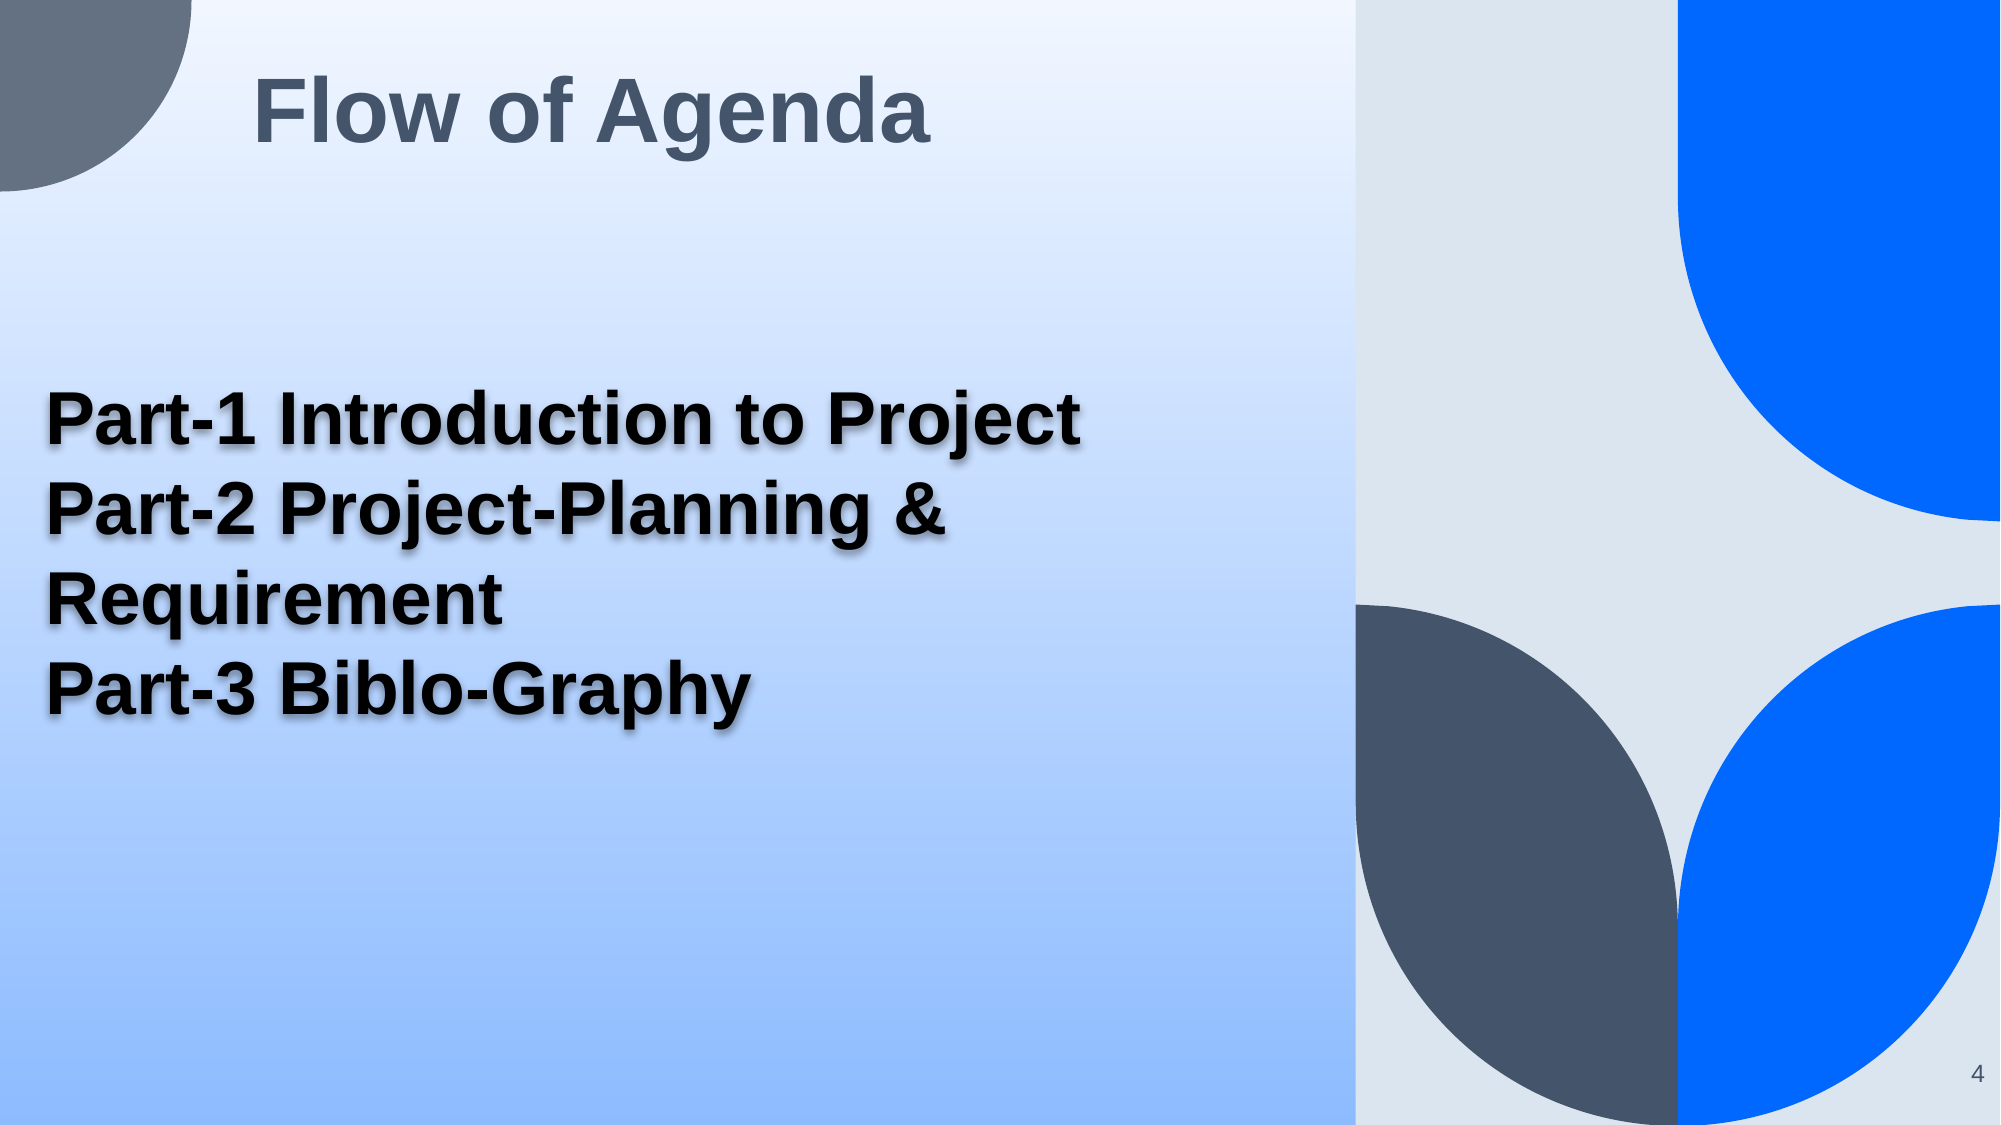

Flow of Agenda
Part-1 Introduction to Project
Part-2 Project-Planning & Requirement
Part-3 Biblo-Graphy
4